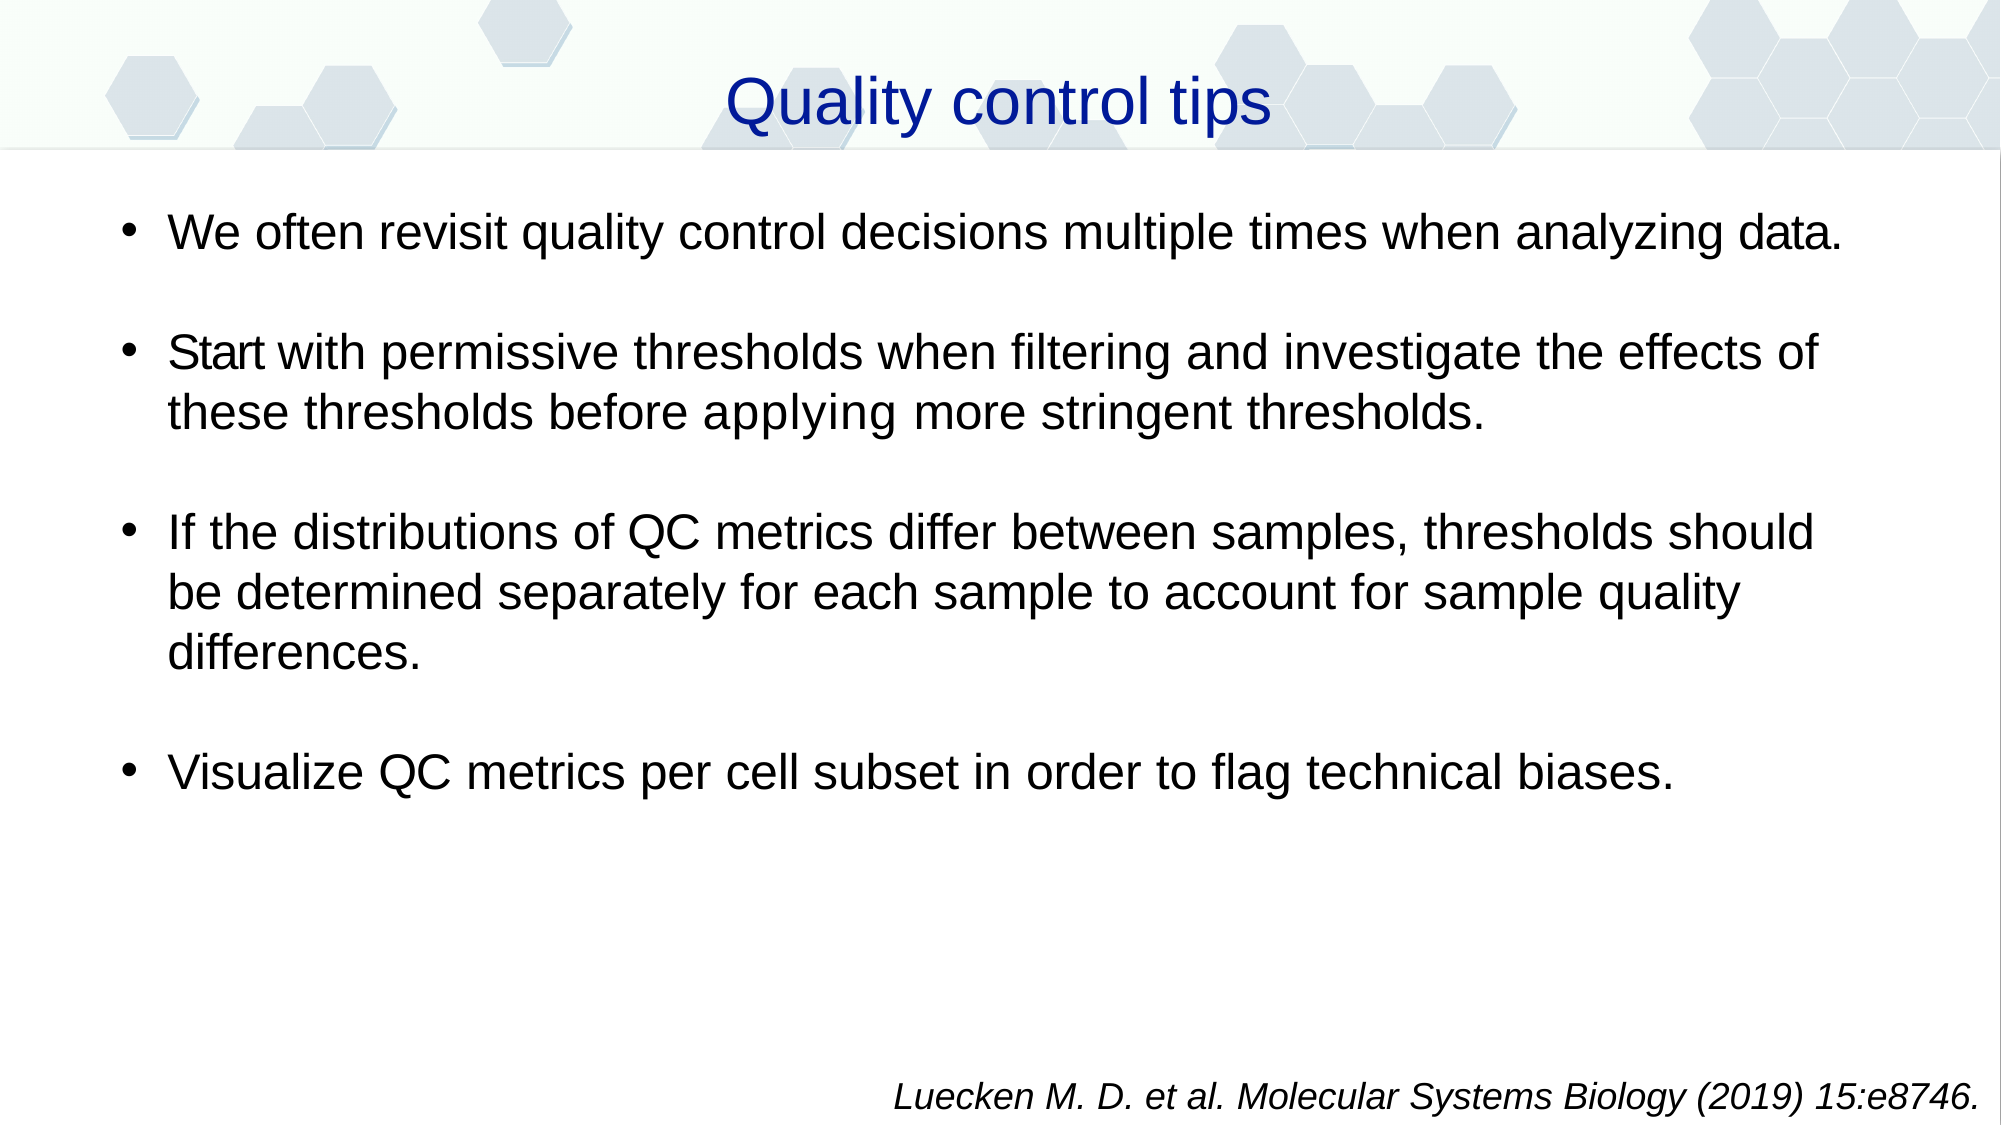

Quality control tips
We often revisit quality control decisions multiple times when analyzing data.

Start with permissive thresholds when filtering and investigate the effects of these thresholds before applying more stringent thresholds.

If the distributions of QC metrics differ between samples, thresholds should be determined separately for each sample to account for sample quality differences.

Visualize QC metrics per cell subset in order to flag technical biases.

Luecken M. D. et al. Molecular Systems Biology (2019) 15:e8746.